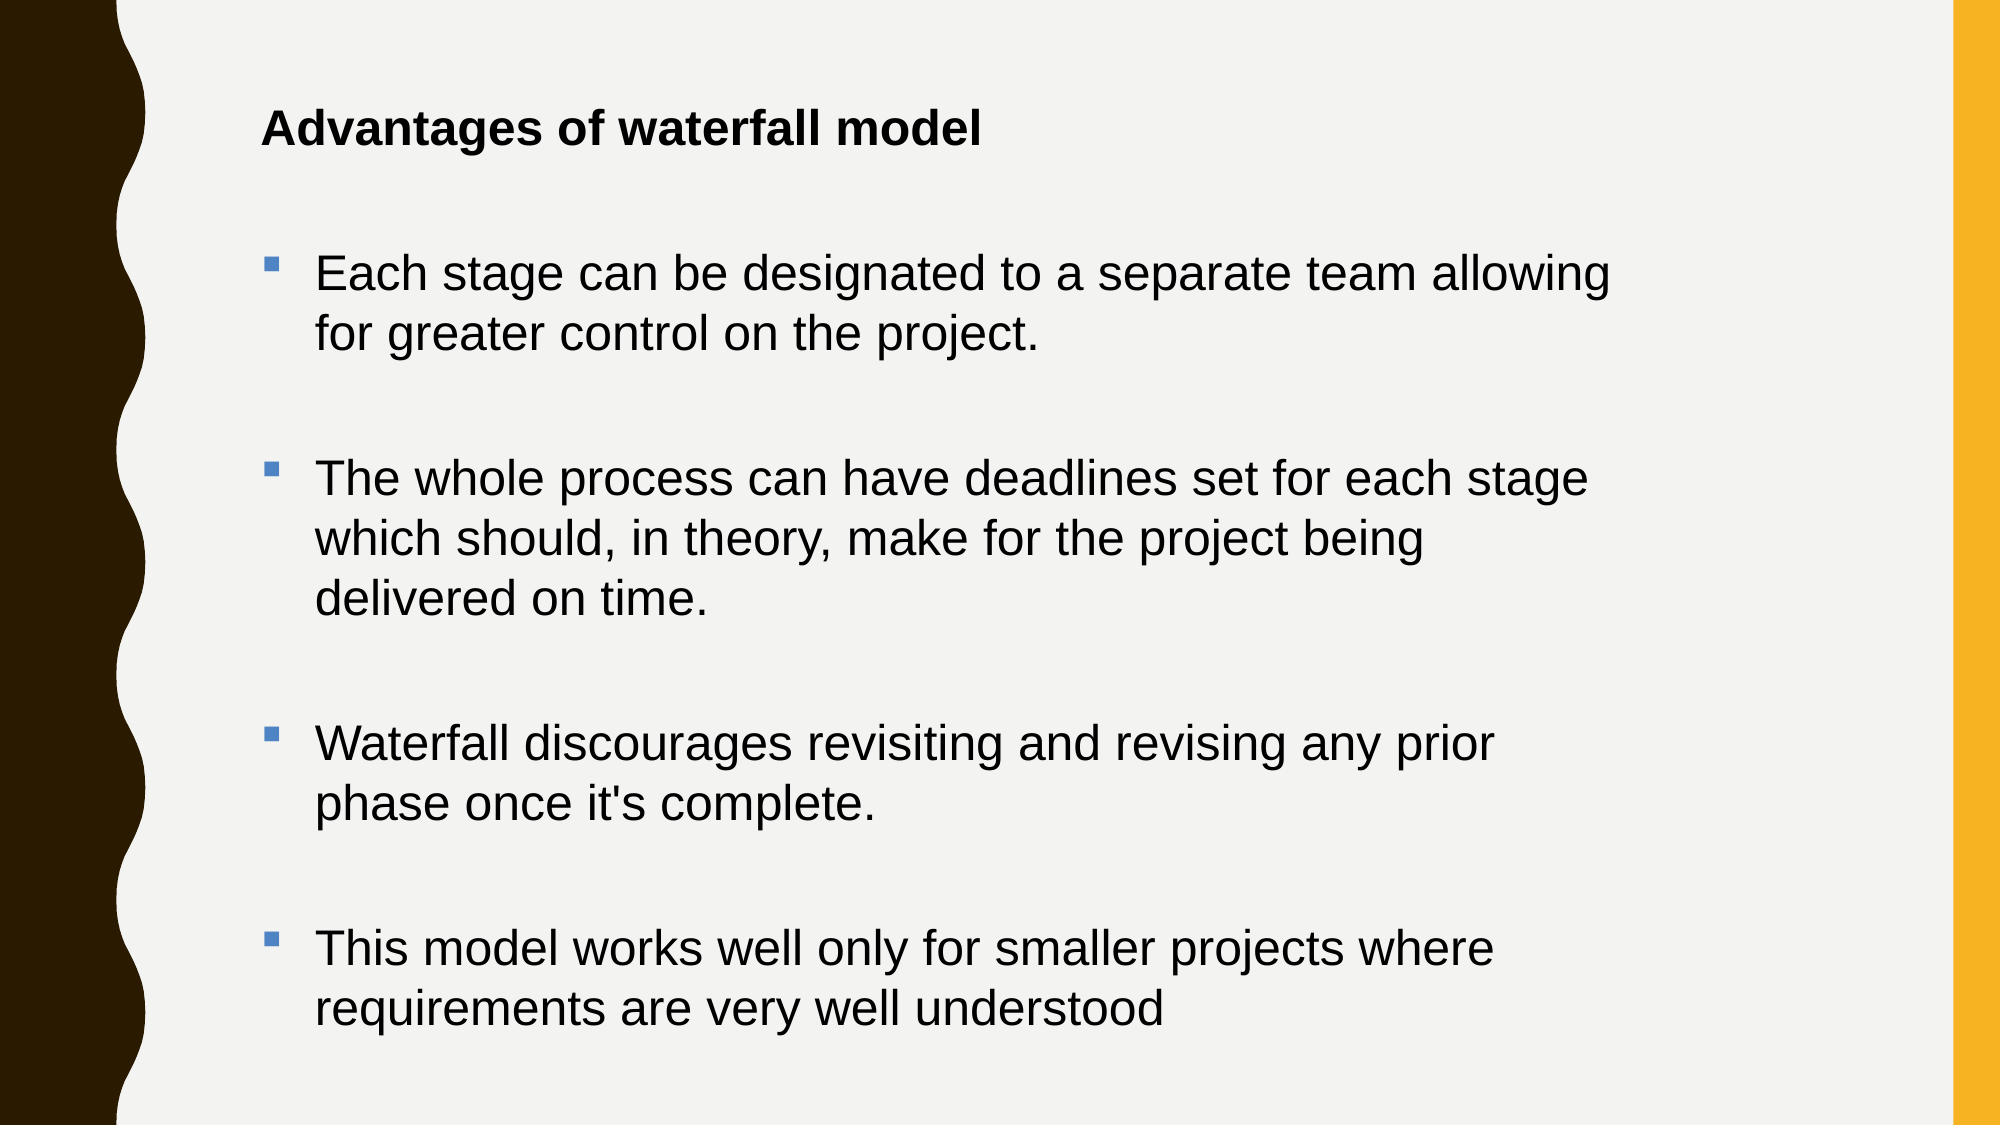

Advantages of waterfall model

Each stage can be designated to a separate team allowing for greater control on the project.

The whole process can have deadlines set for each stage which should, in theory, make for the project being delivered on time.

Waterfall discourages revisiting and revising any prior phase once it's complete.

This model works well only for smaller projects where requirements are very well understood